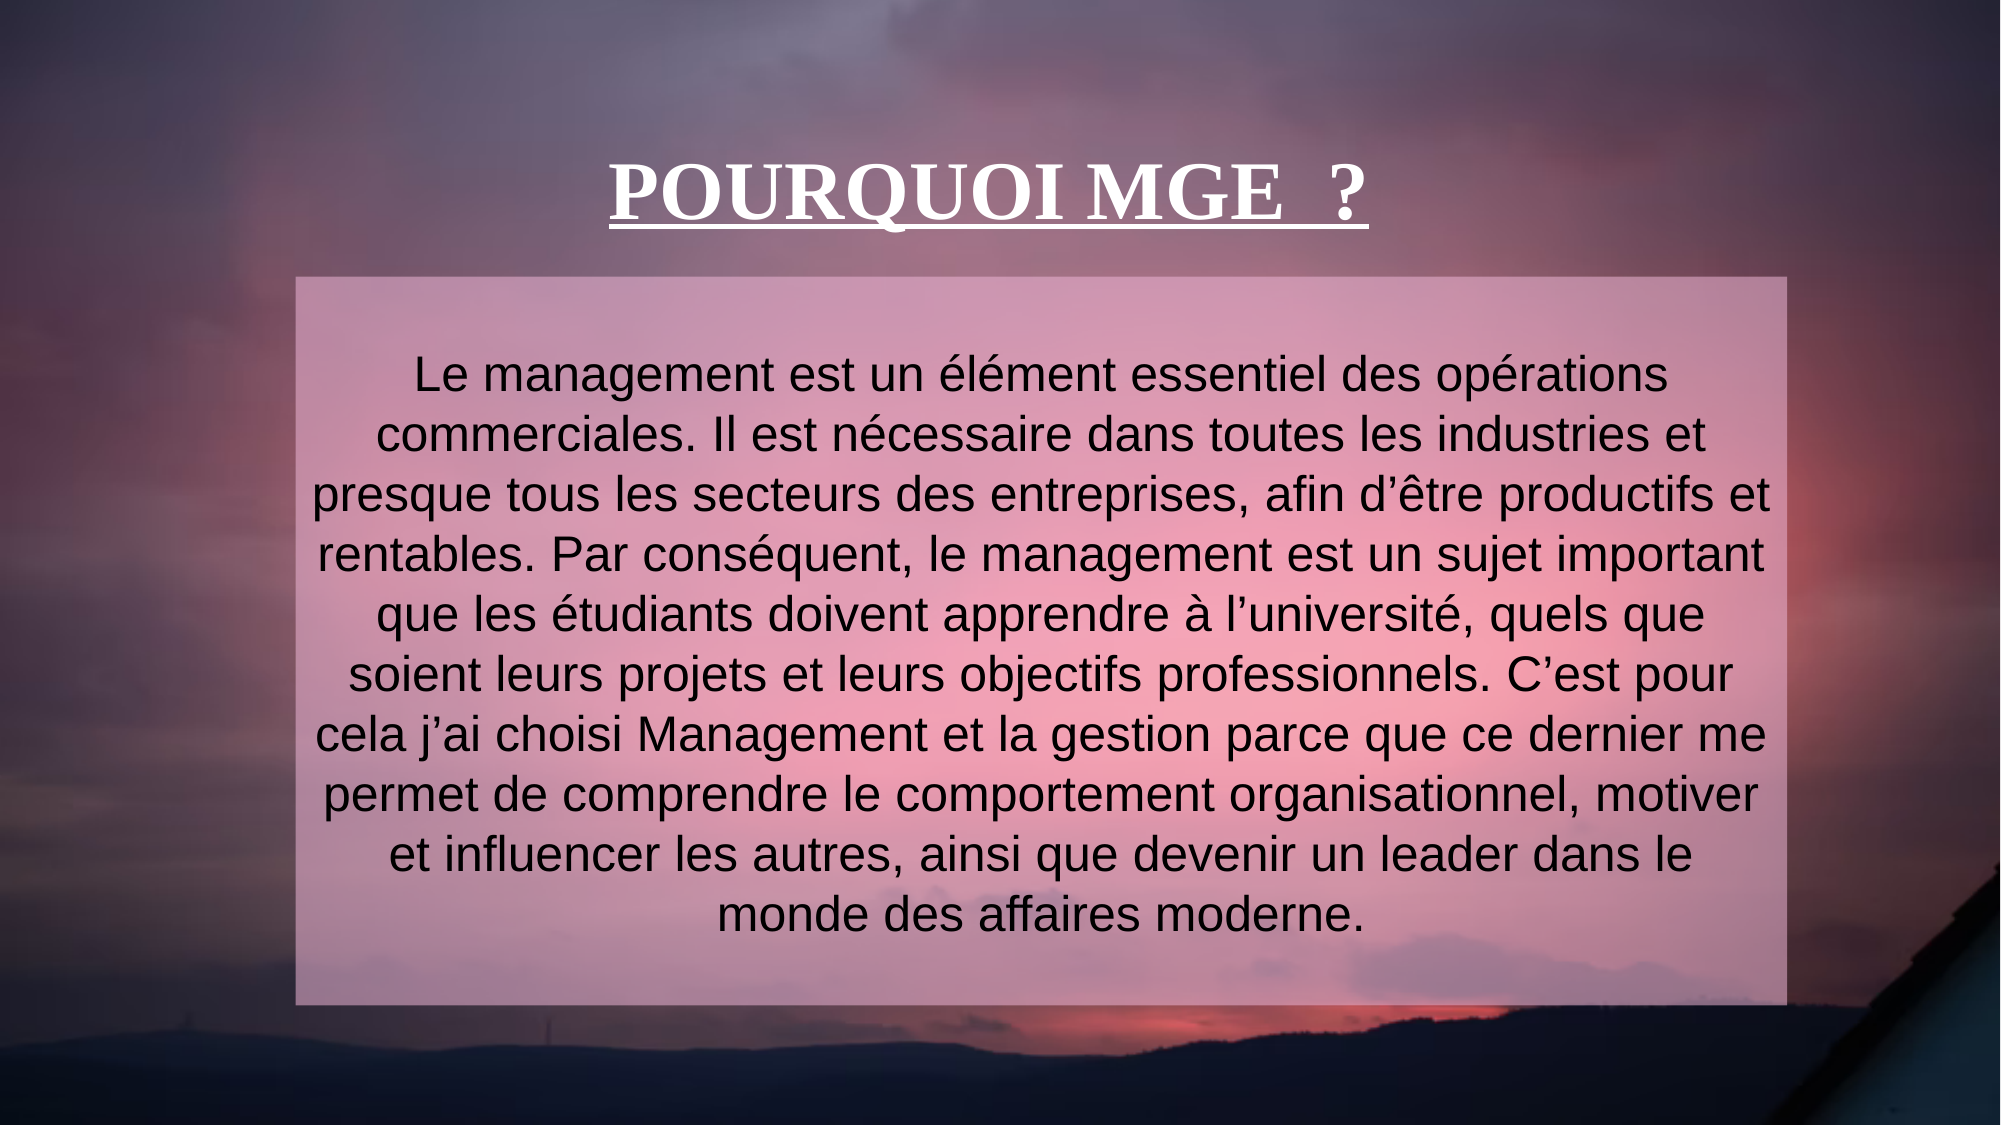

POURQUOI MGE  ?
Le management est un élément essentiel des opérations commerciales. Il est nécessaire dans toutes les industries et presque tous les secteurs des entreprises, afin d’être productifs et rentables. Par conséquent, le management est un sujet important que les étudiants doivent apprendre à l’université, quels que soient leurs projets et leurs objectifs professionnels. C’est pour cela j’ai choisi Management et la gestion parce que ce dernier me permet de comprendre le comportement organisationnel, motiver et influencer les autres, ainsi que devenir un leader dans le monde des affaires moderne.